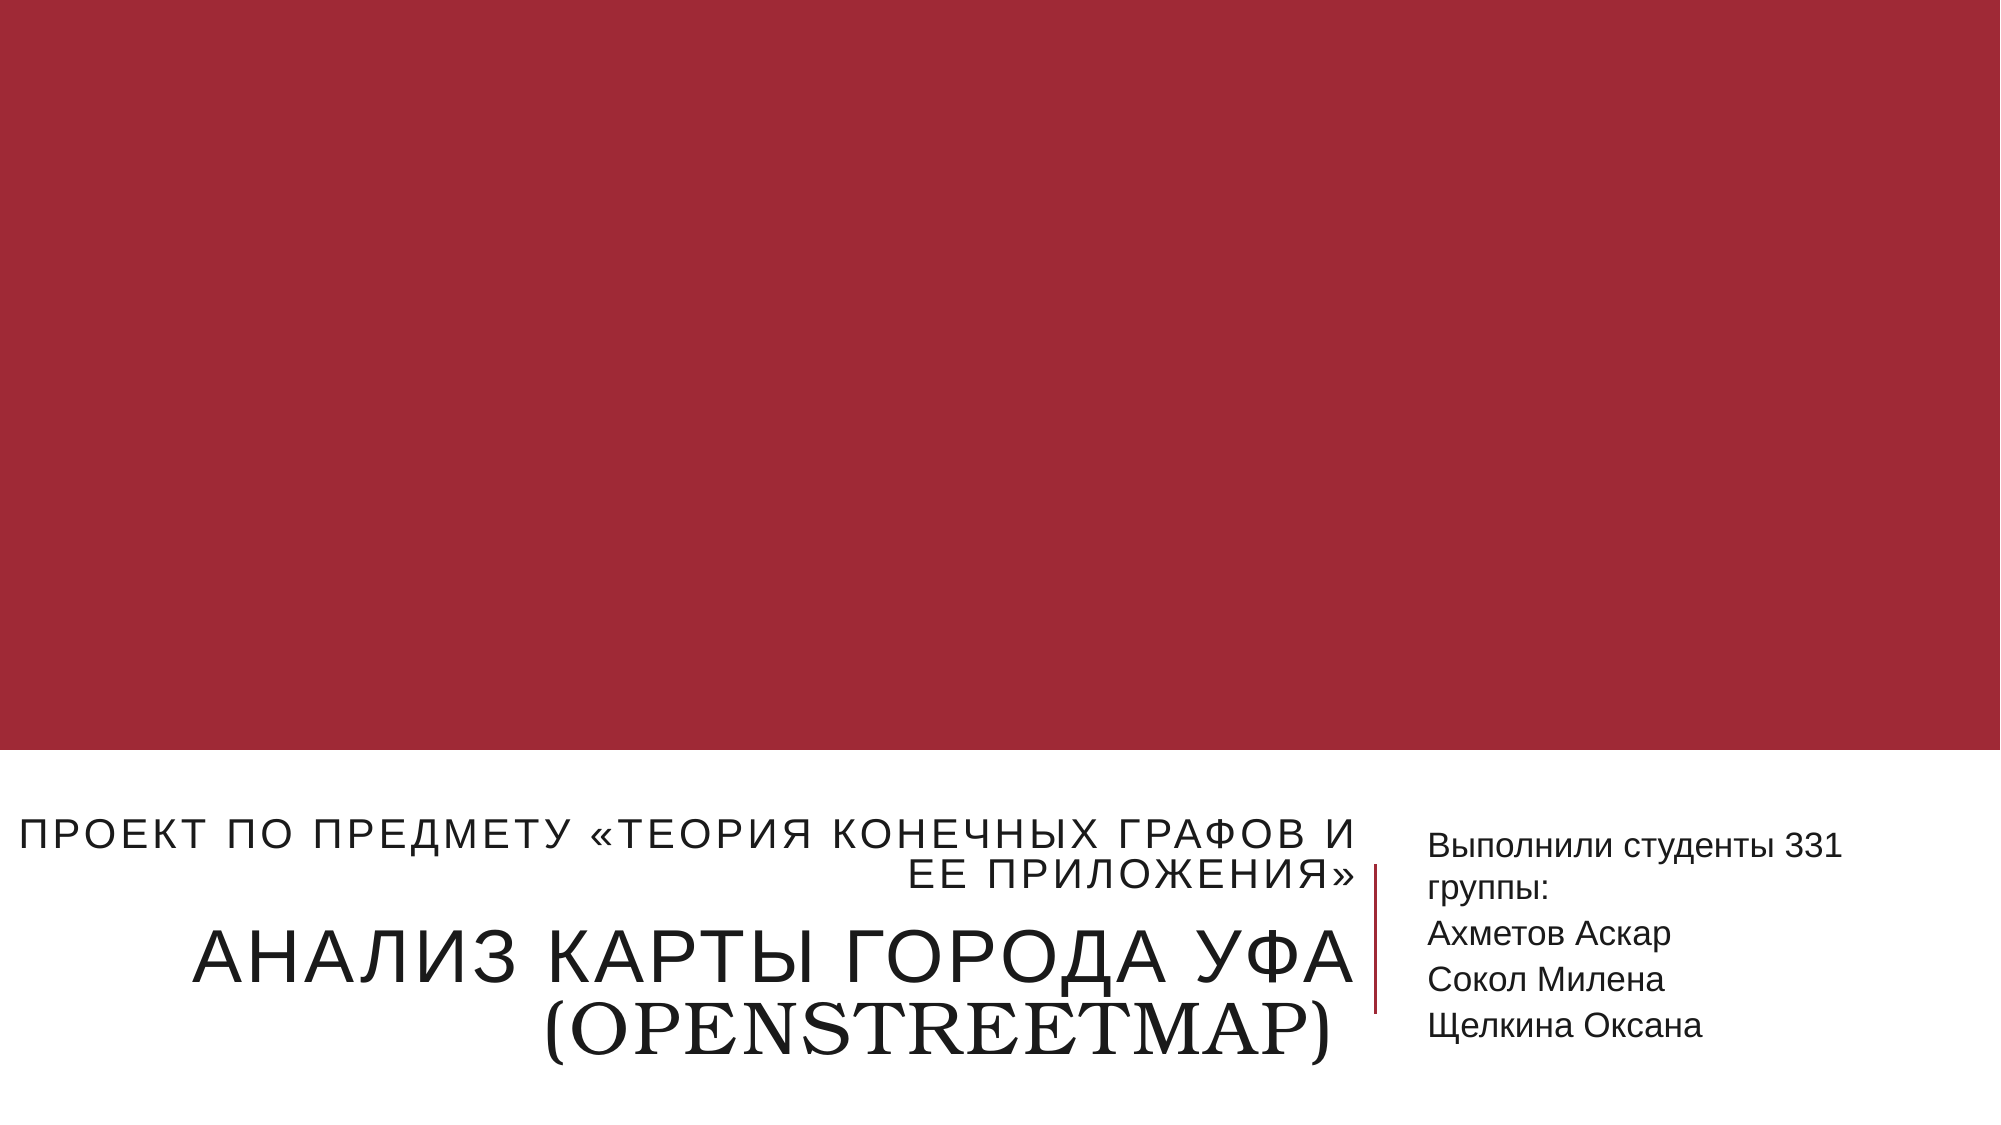

Выполнили студенты 331 группы:
Ахметов Аскар
Сокол Милена
Щелкина Оксана
# Проект по предмету «теория конечных графов и ее приложения» анализ Карты города уфа (openstreetmap)